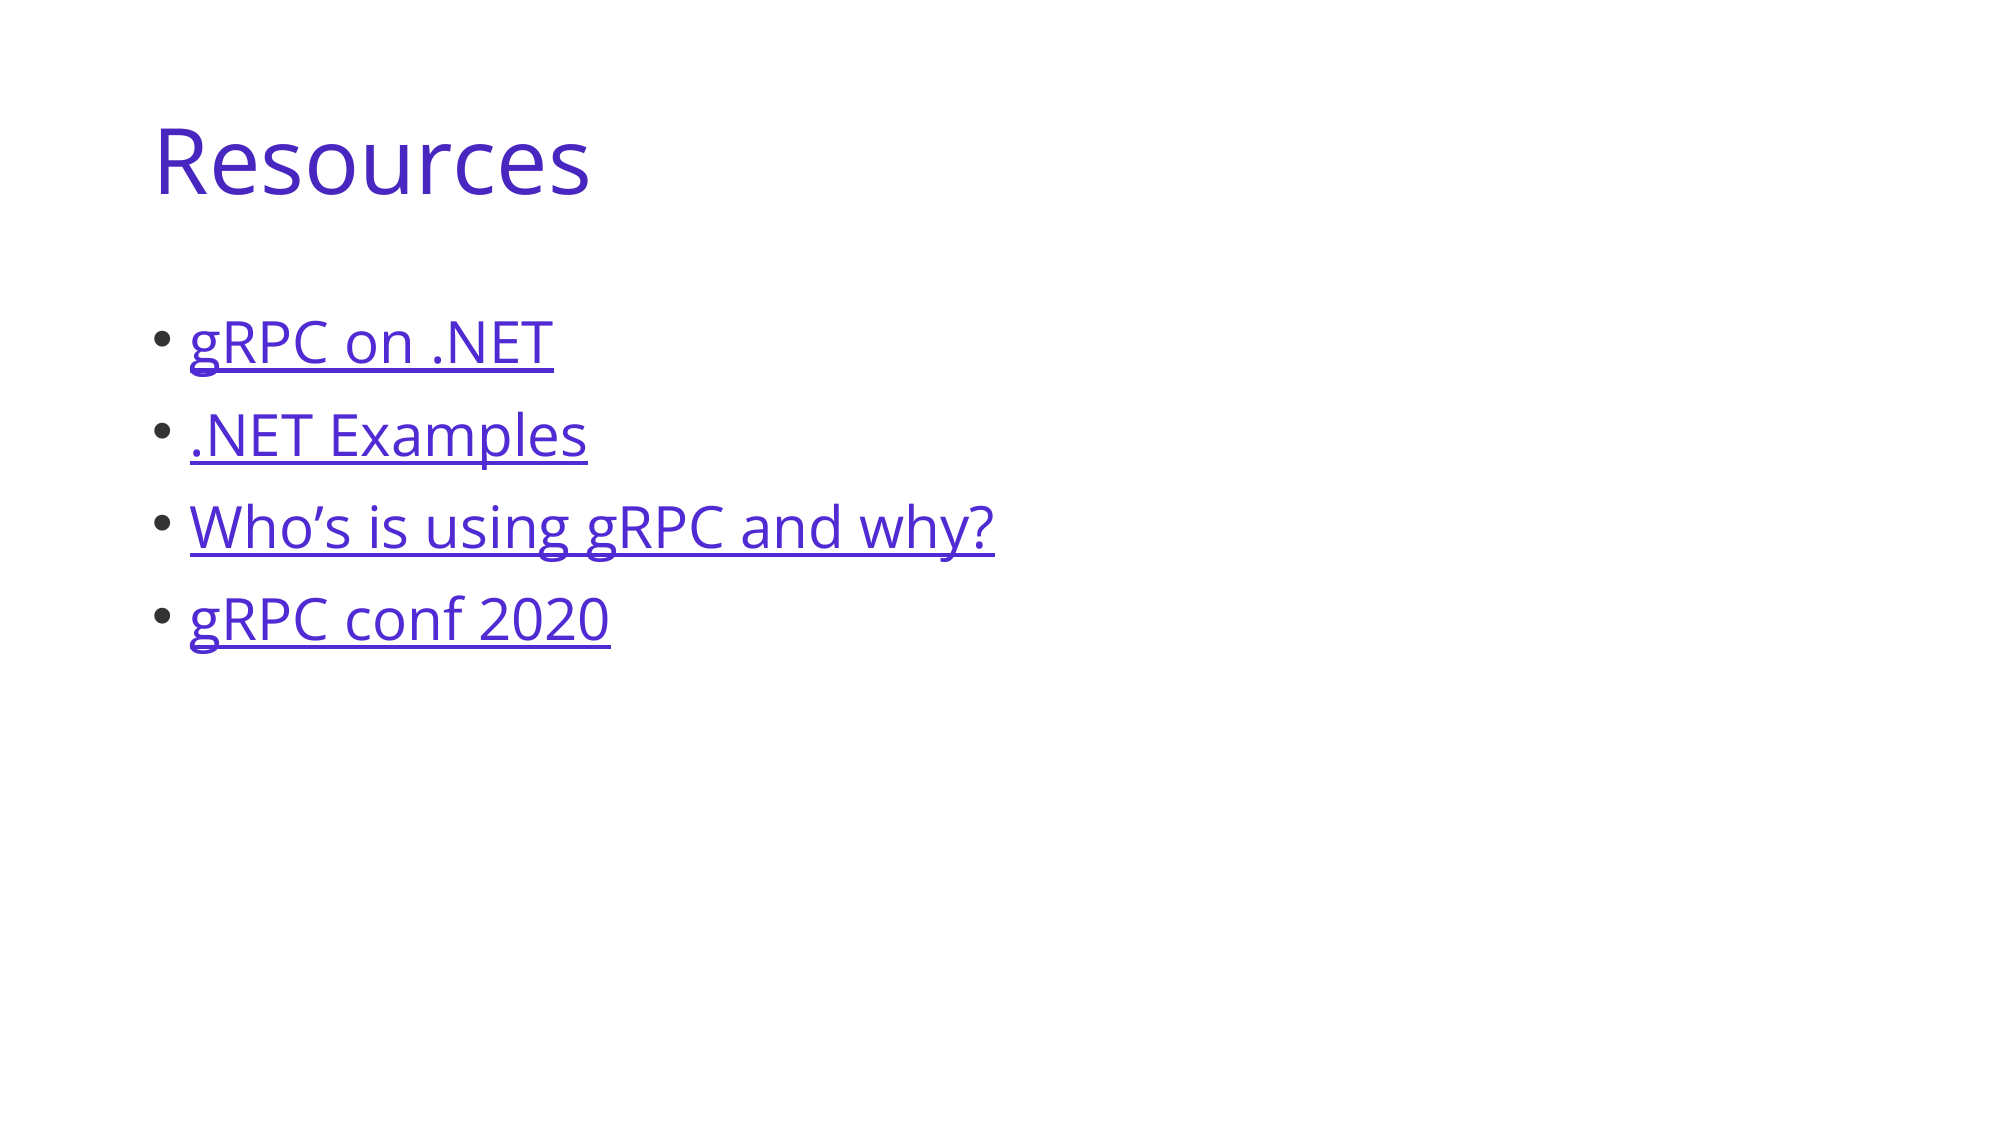

# Resources
gRPC on .NET
.NET Examples
Who’s is using gRPC and why?
gRPC conf 2020